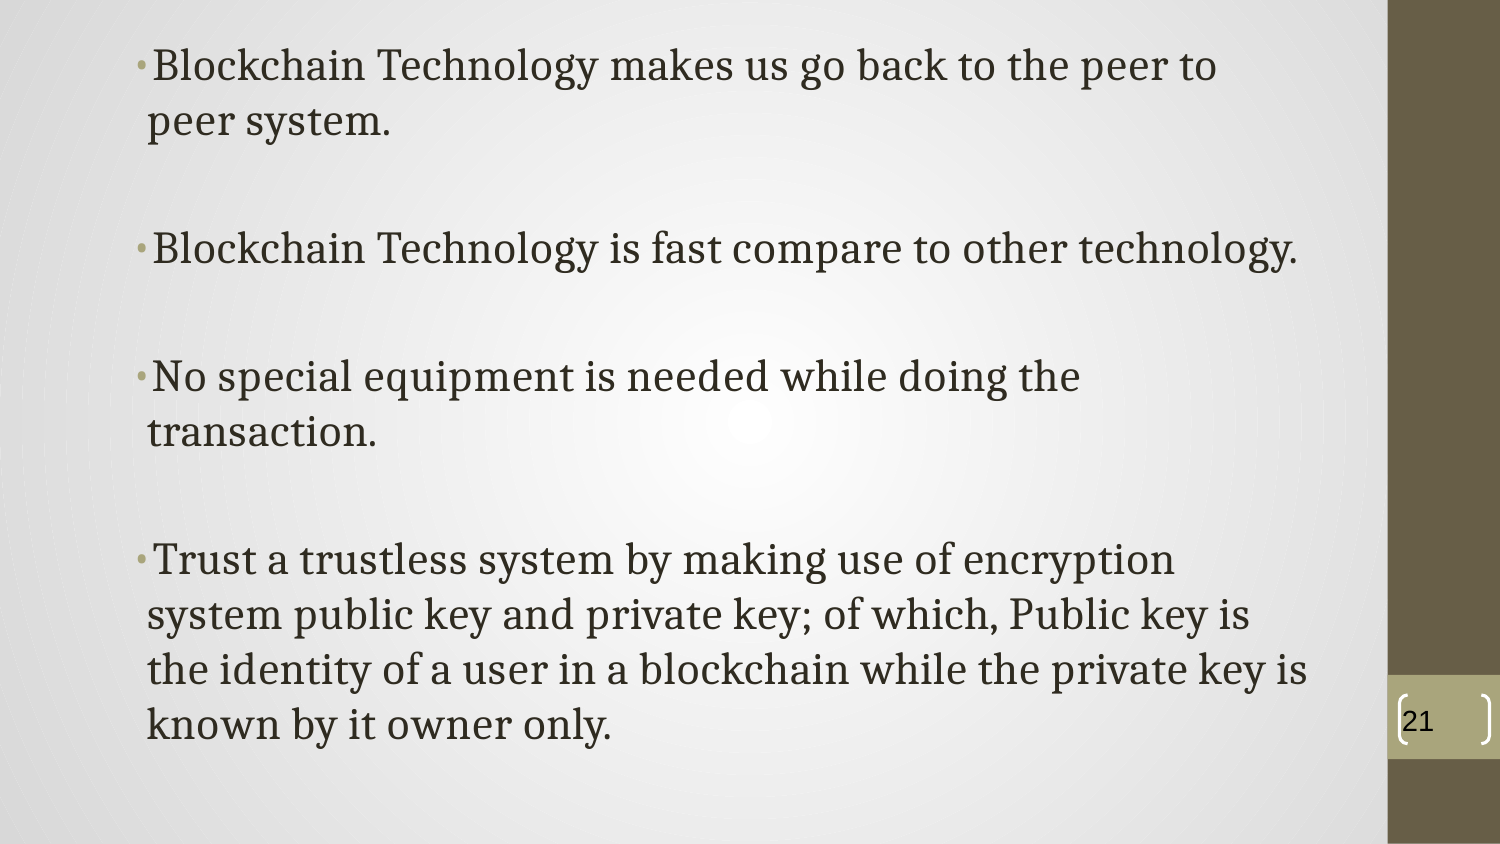

Blockchain Technology makes us go back to the peer to peer system.

Blockchain Technology is fast compare to other technology.

No special equipment is needed while doing the transaction.

Trust a trustless system by making use of encryption system public key and private key; of which, Public key is the identity of a user in a blockchain while the private key is known by it owner only.
21